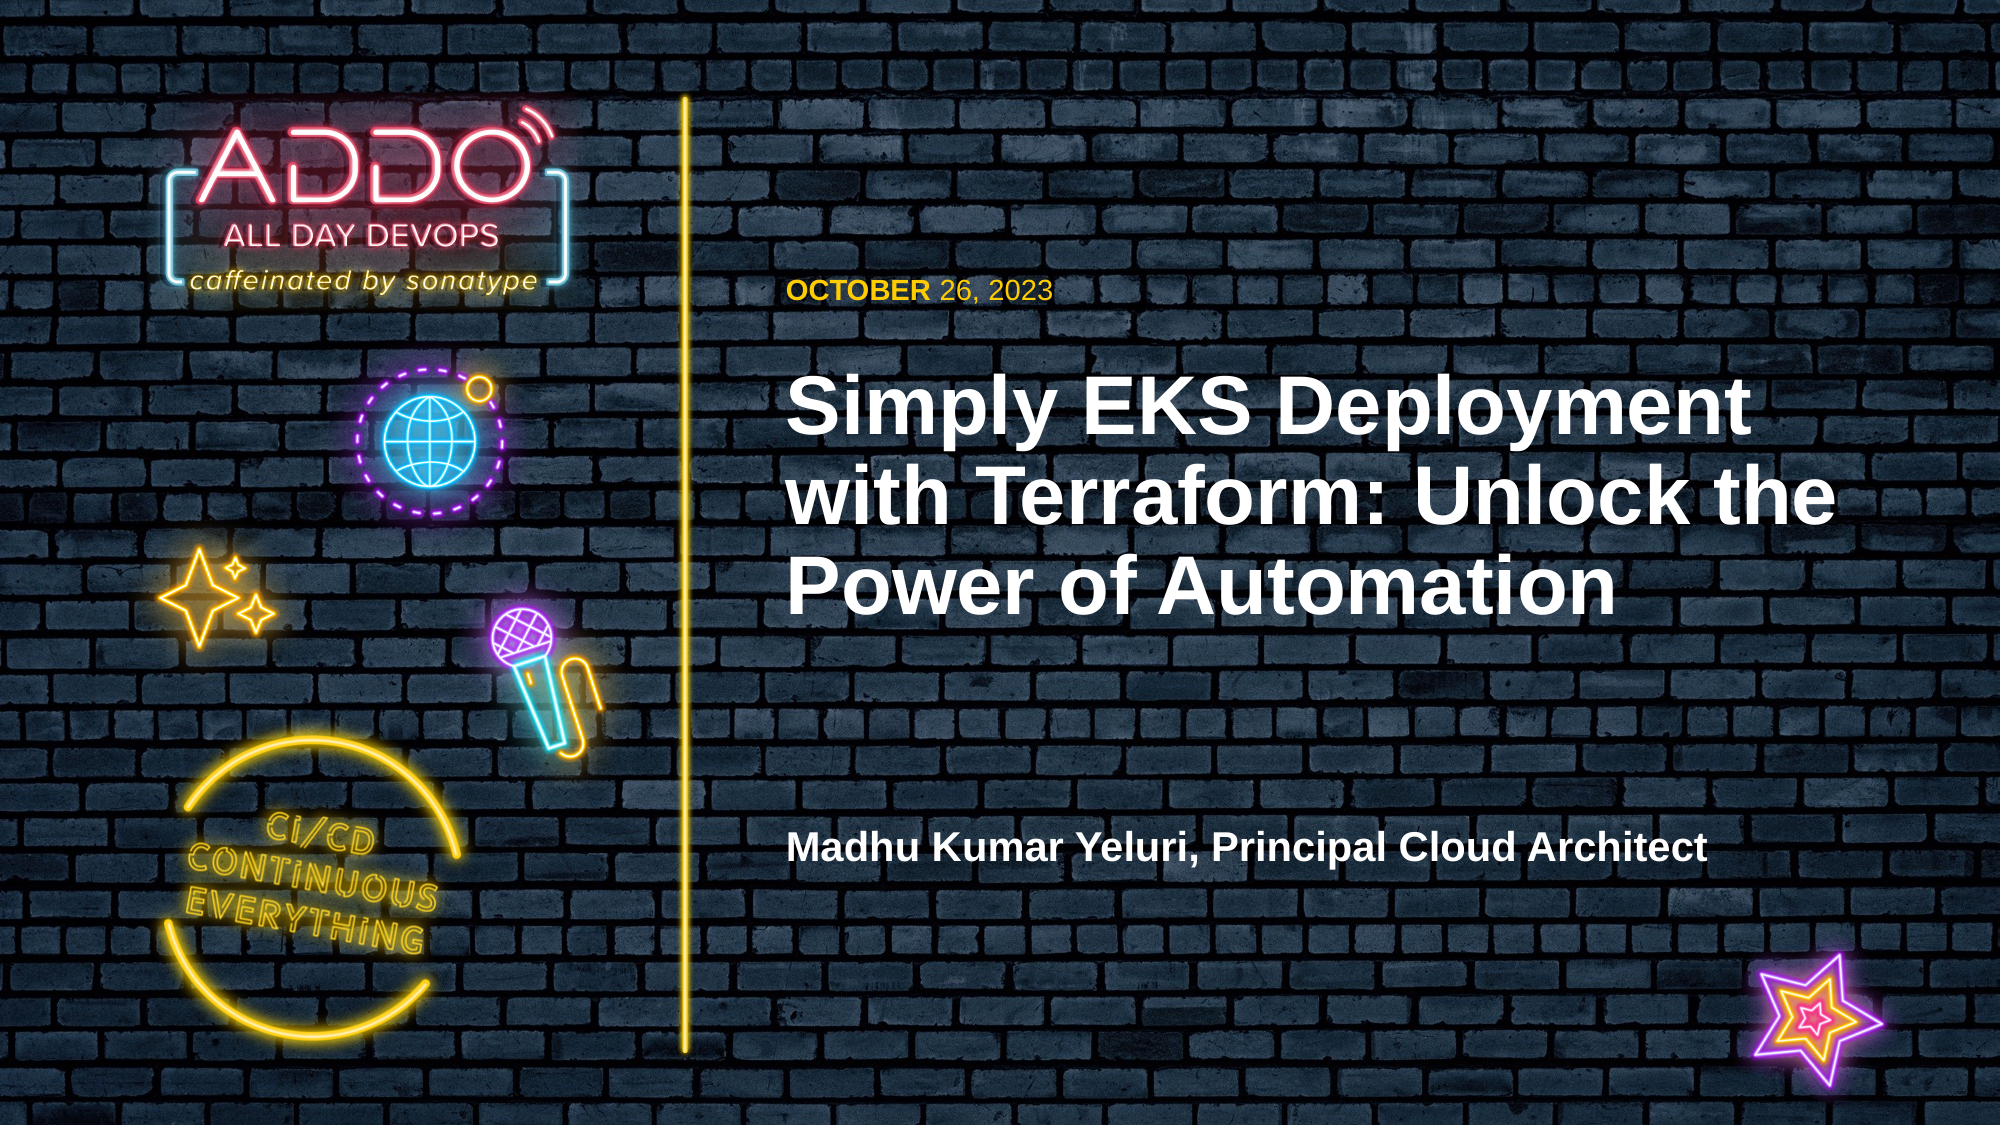

Simply EKS Deployment with Terraform: Unlock the Power of Automation

Madhu Kumar Yeluri, Principal Cloud Architect